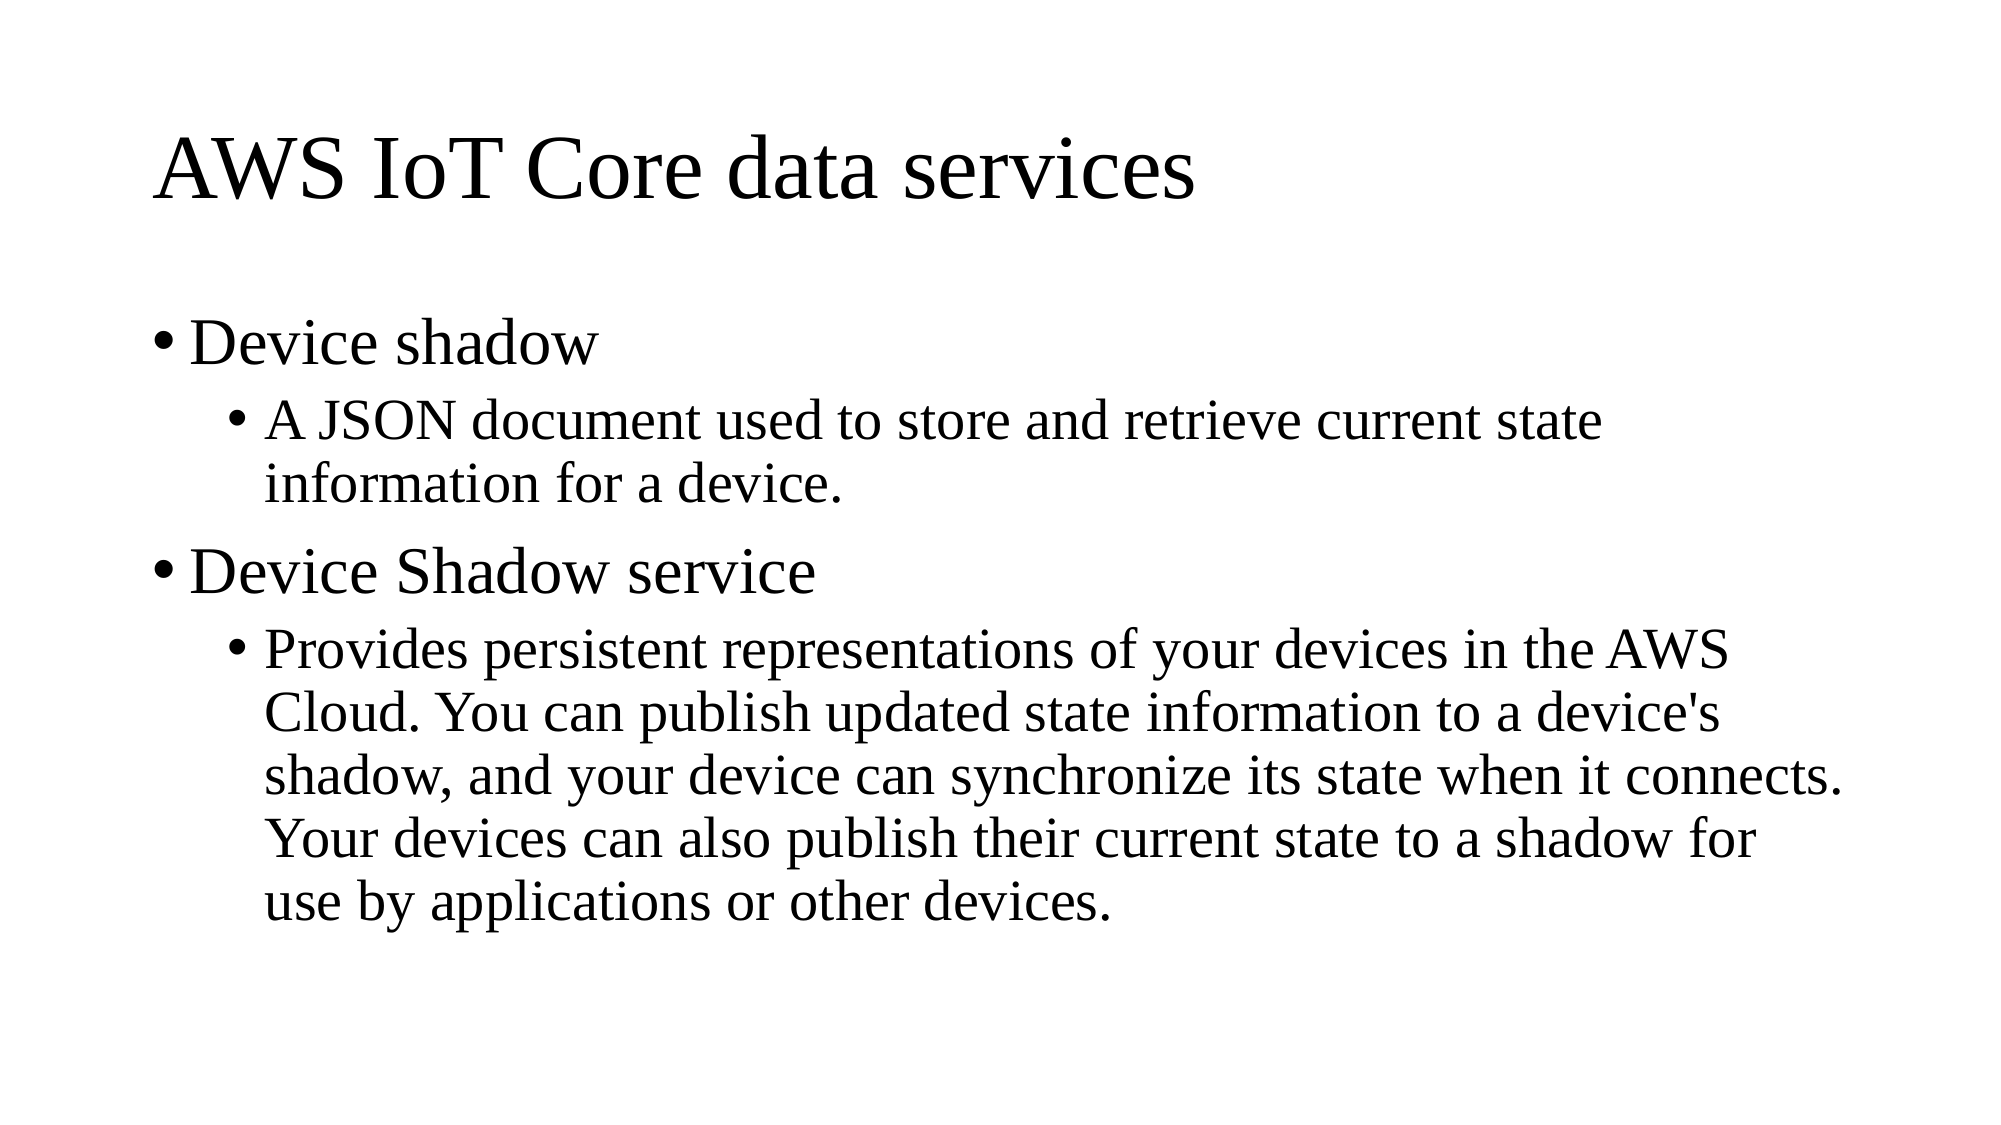

# AWS IoT Core data services
Device shadow
A JSON document used to store and retrieve current state information for a device.
Device Shadow service
Provides persistent representations of your devices in the AWS Cloud. You can publish updated state information to a device's shadow, and your device can synchronize its state when it connects. Your devices can also publish their current state to a shadow for use by applications or other devices.